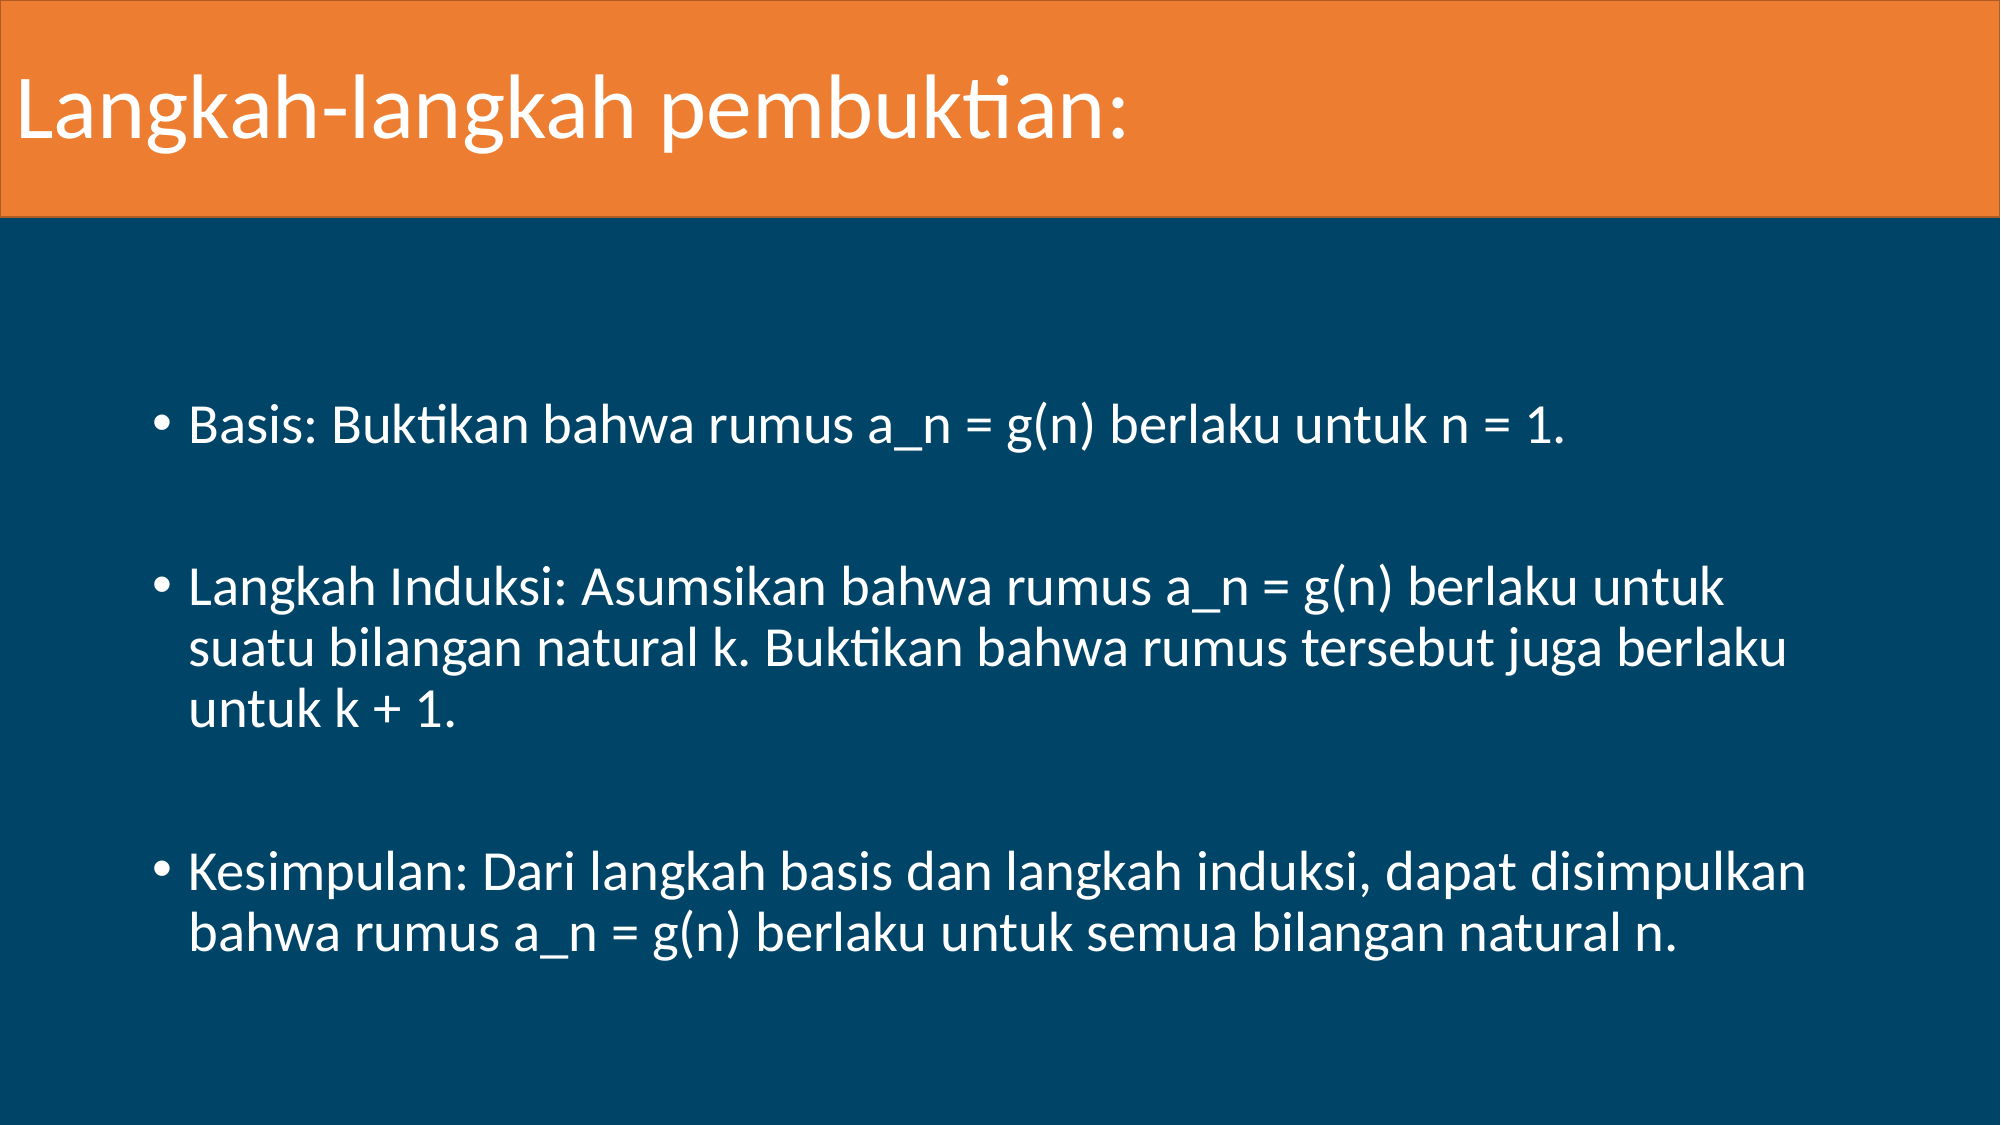

Langkah-langkah pembuktian:

Basis: Buktikan bahwa rumus a_n = g(n) berlaku untuk n = 1.

Langkah Induksi: Asumsikan bahwa rumus a_n = g(n) berlaku untuk suatu bilangan natural k. Buktikan bahwa rumus tersebut juga berlaku untuk k + 1.

Kesimpulan: Dari langkah basis dan langkah induksi, dapat disimpulkan bahwa rumus a_n = g(n) berlaku untuk semua bilangan natural n.